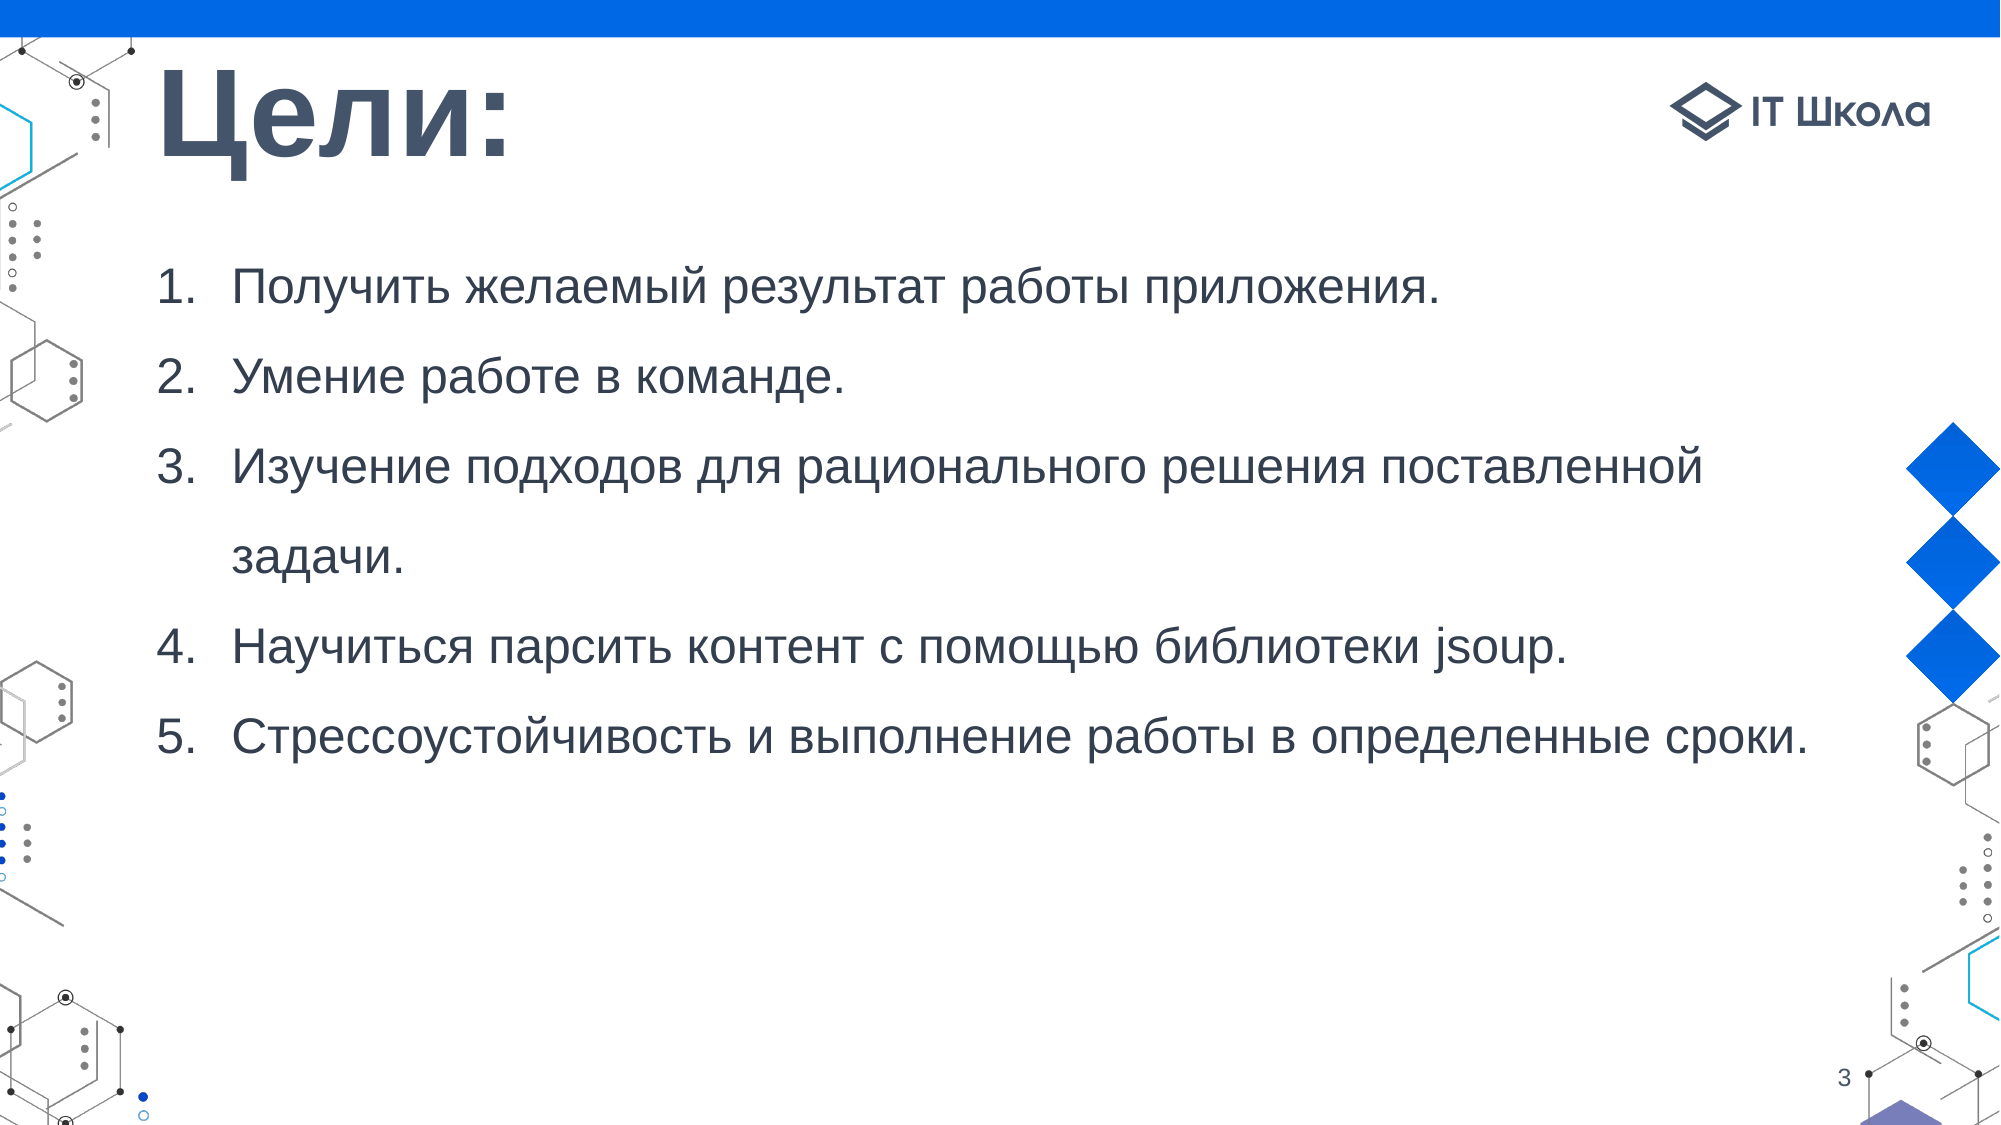

# Цели:
Получить желаемый результат работы приложения.
Умение работе в команде.
Изучение подходов для рационального решения поставленной задачи.
Научиться парсить контент с помощью библиотеки jsoup.
Стрессоустойчивость и выполнение работы в определенные сроки.

3